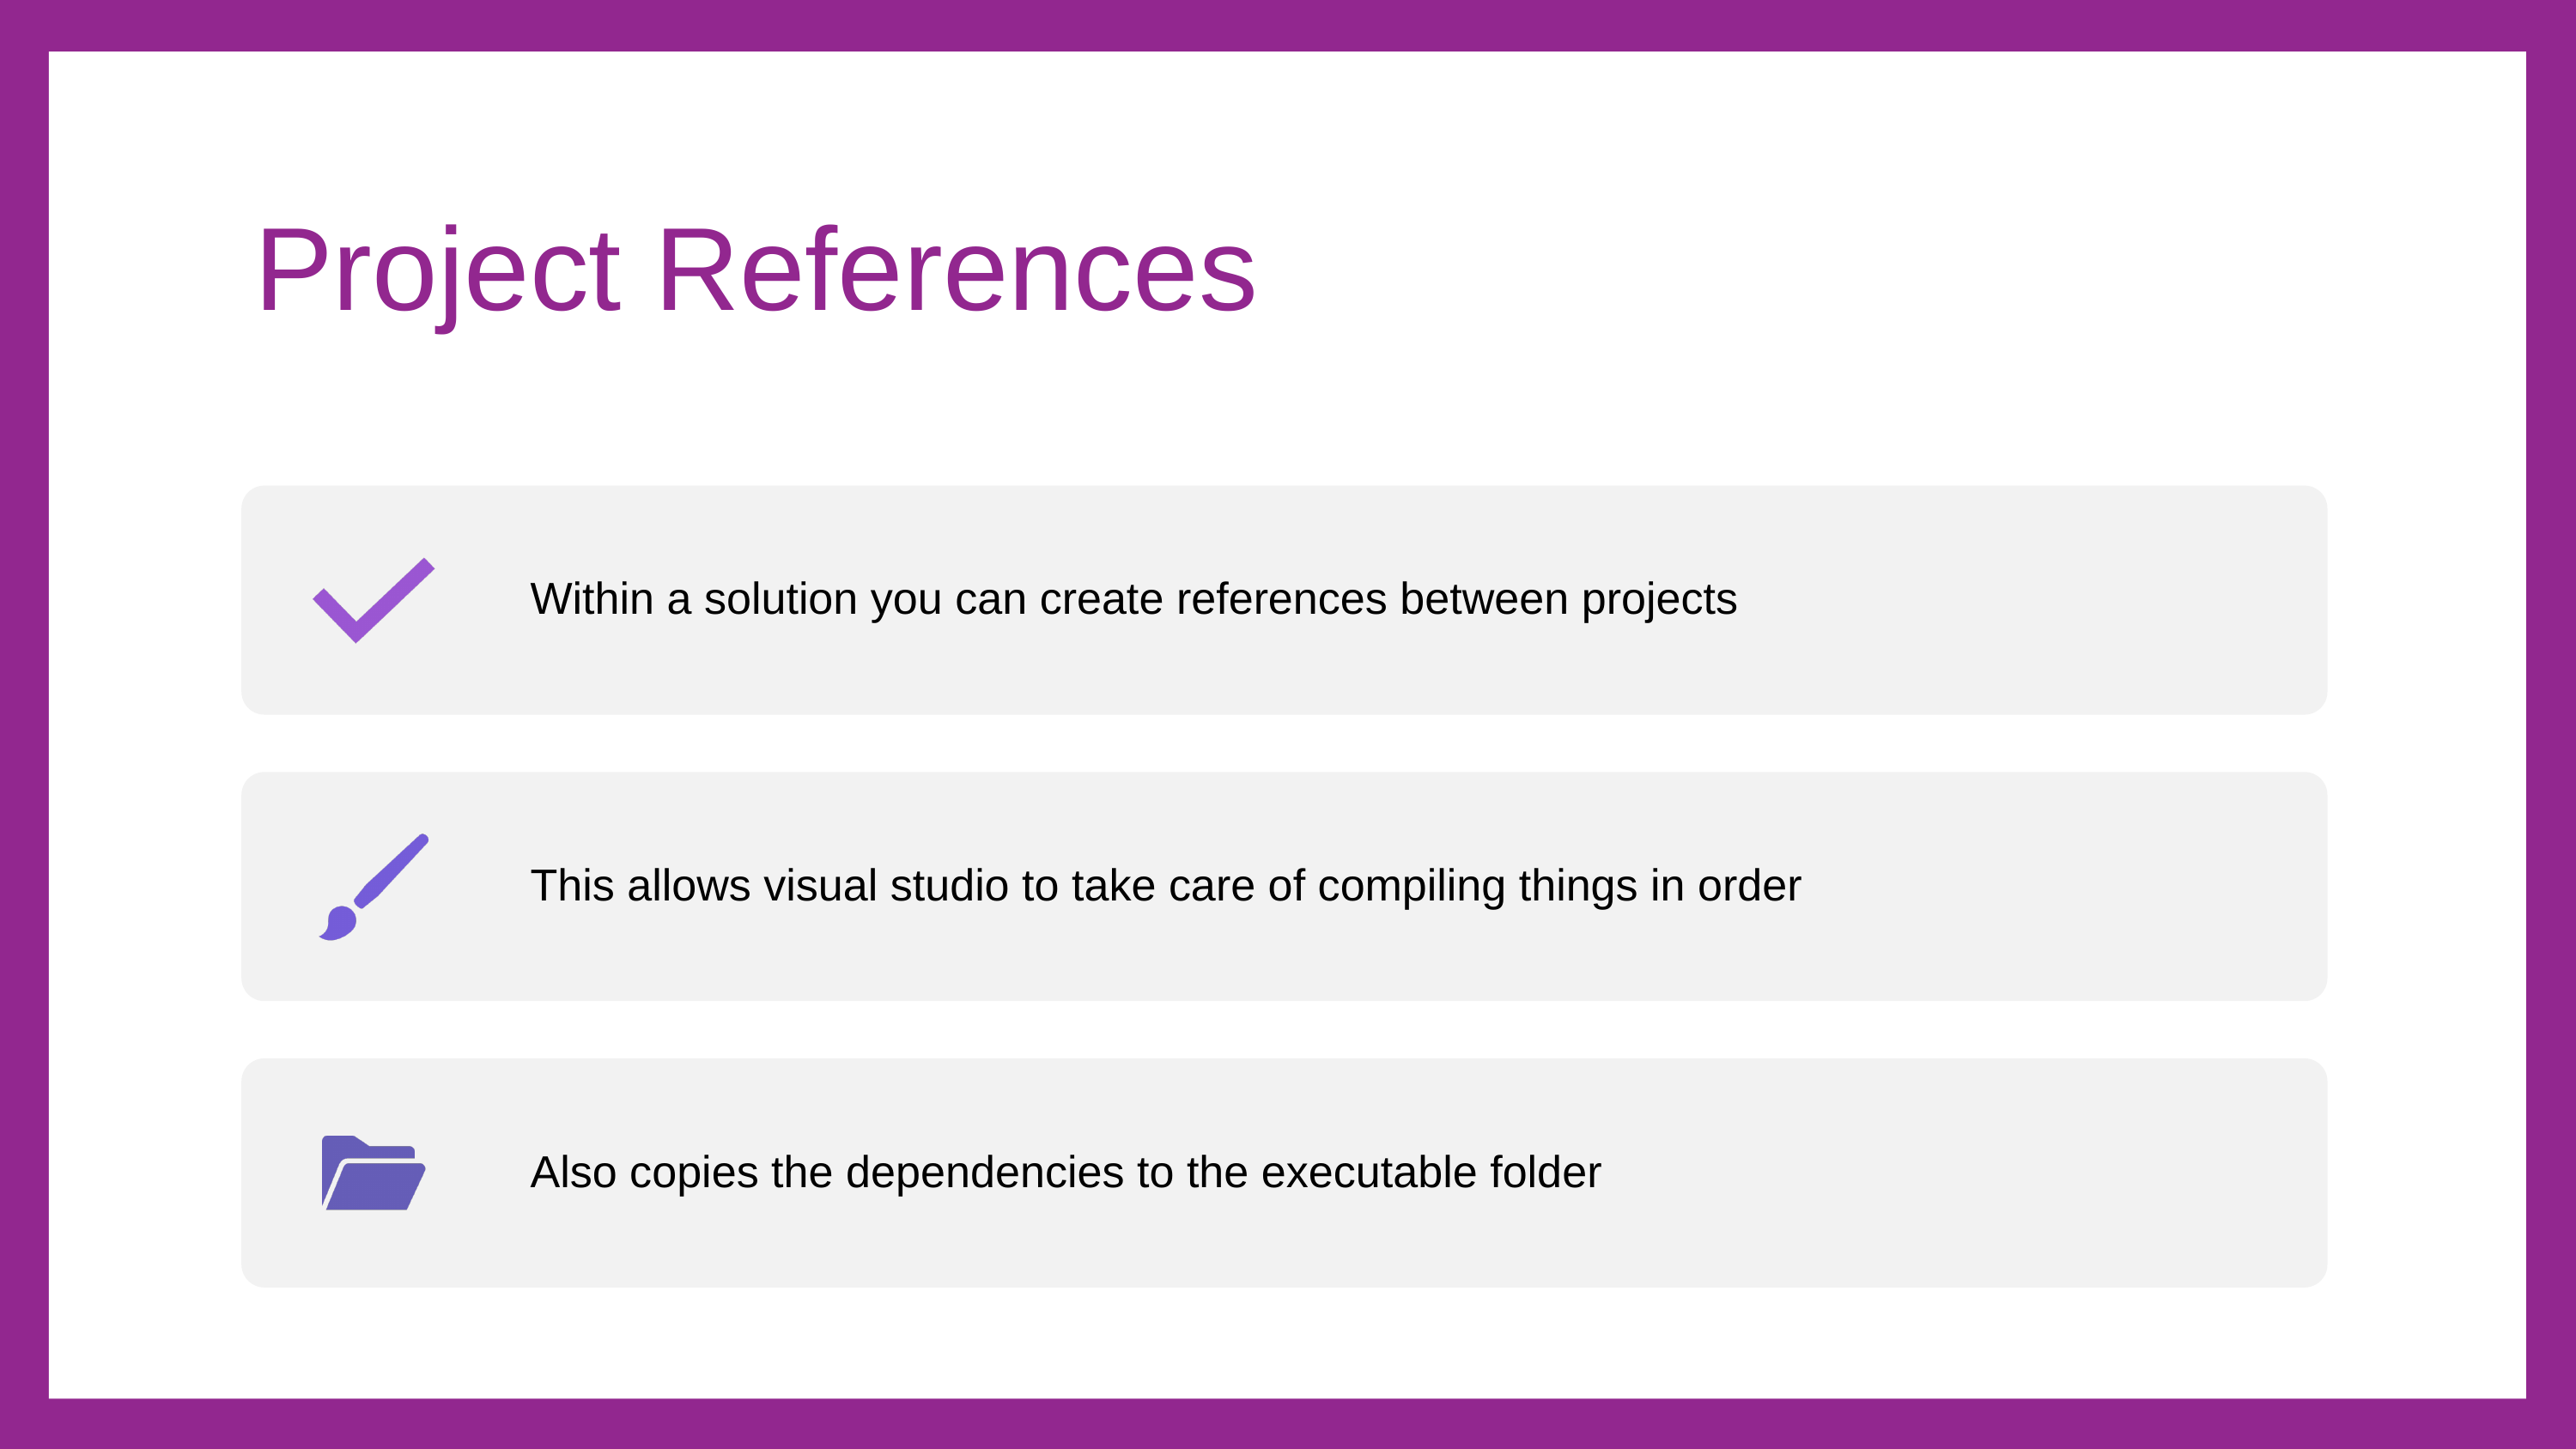

# Project References
Within a solution you can create references between projects
This allows visual studio to take care of compiling things in order
Also copies the dependencies to the executable folder